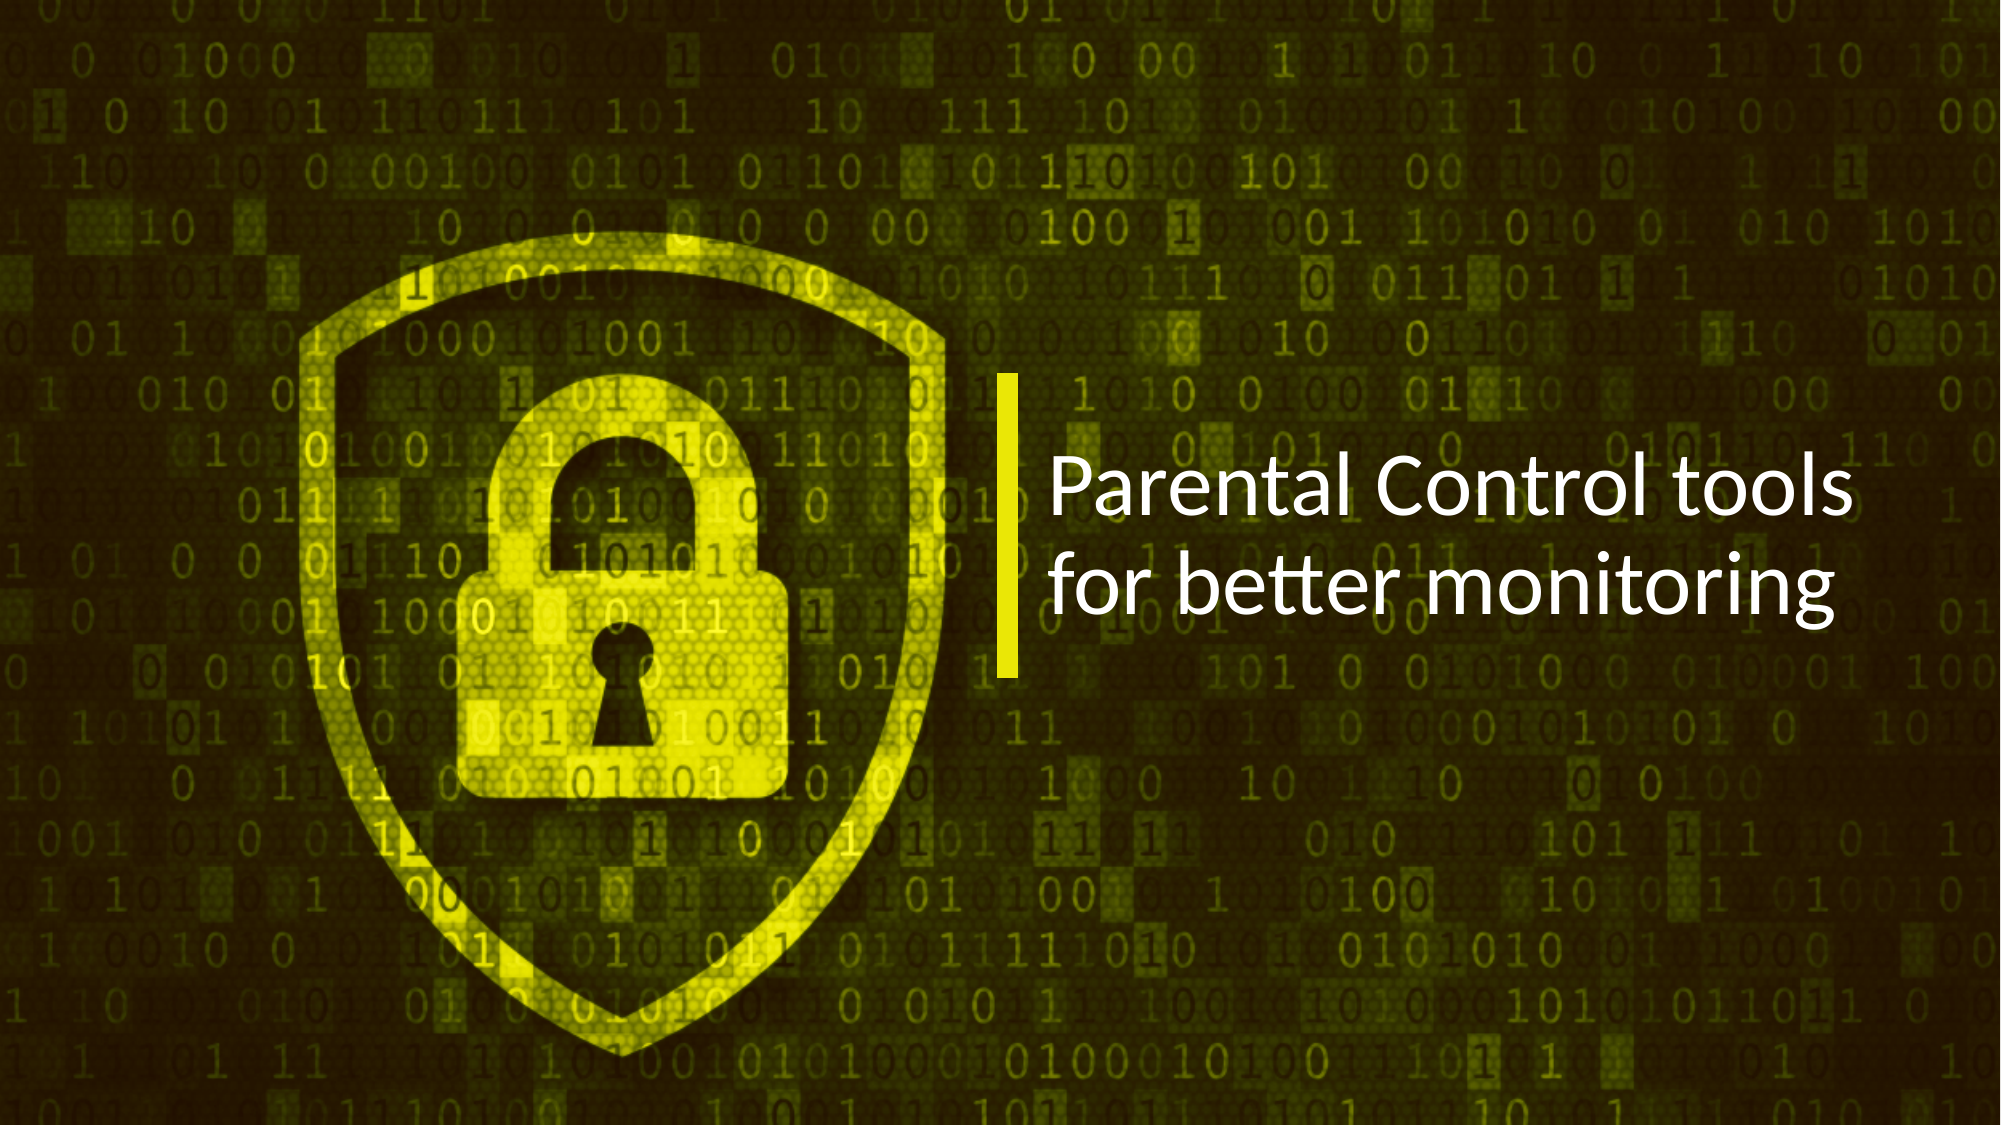

# Parental Control tools for better monitoring